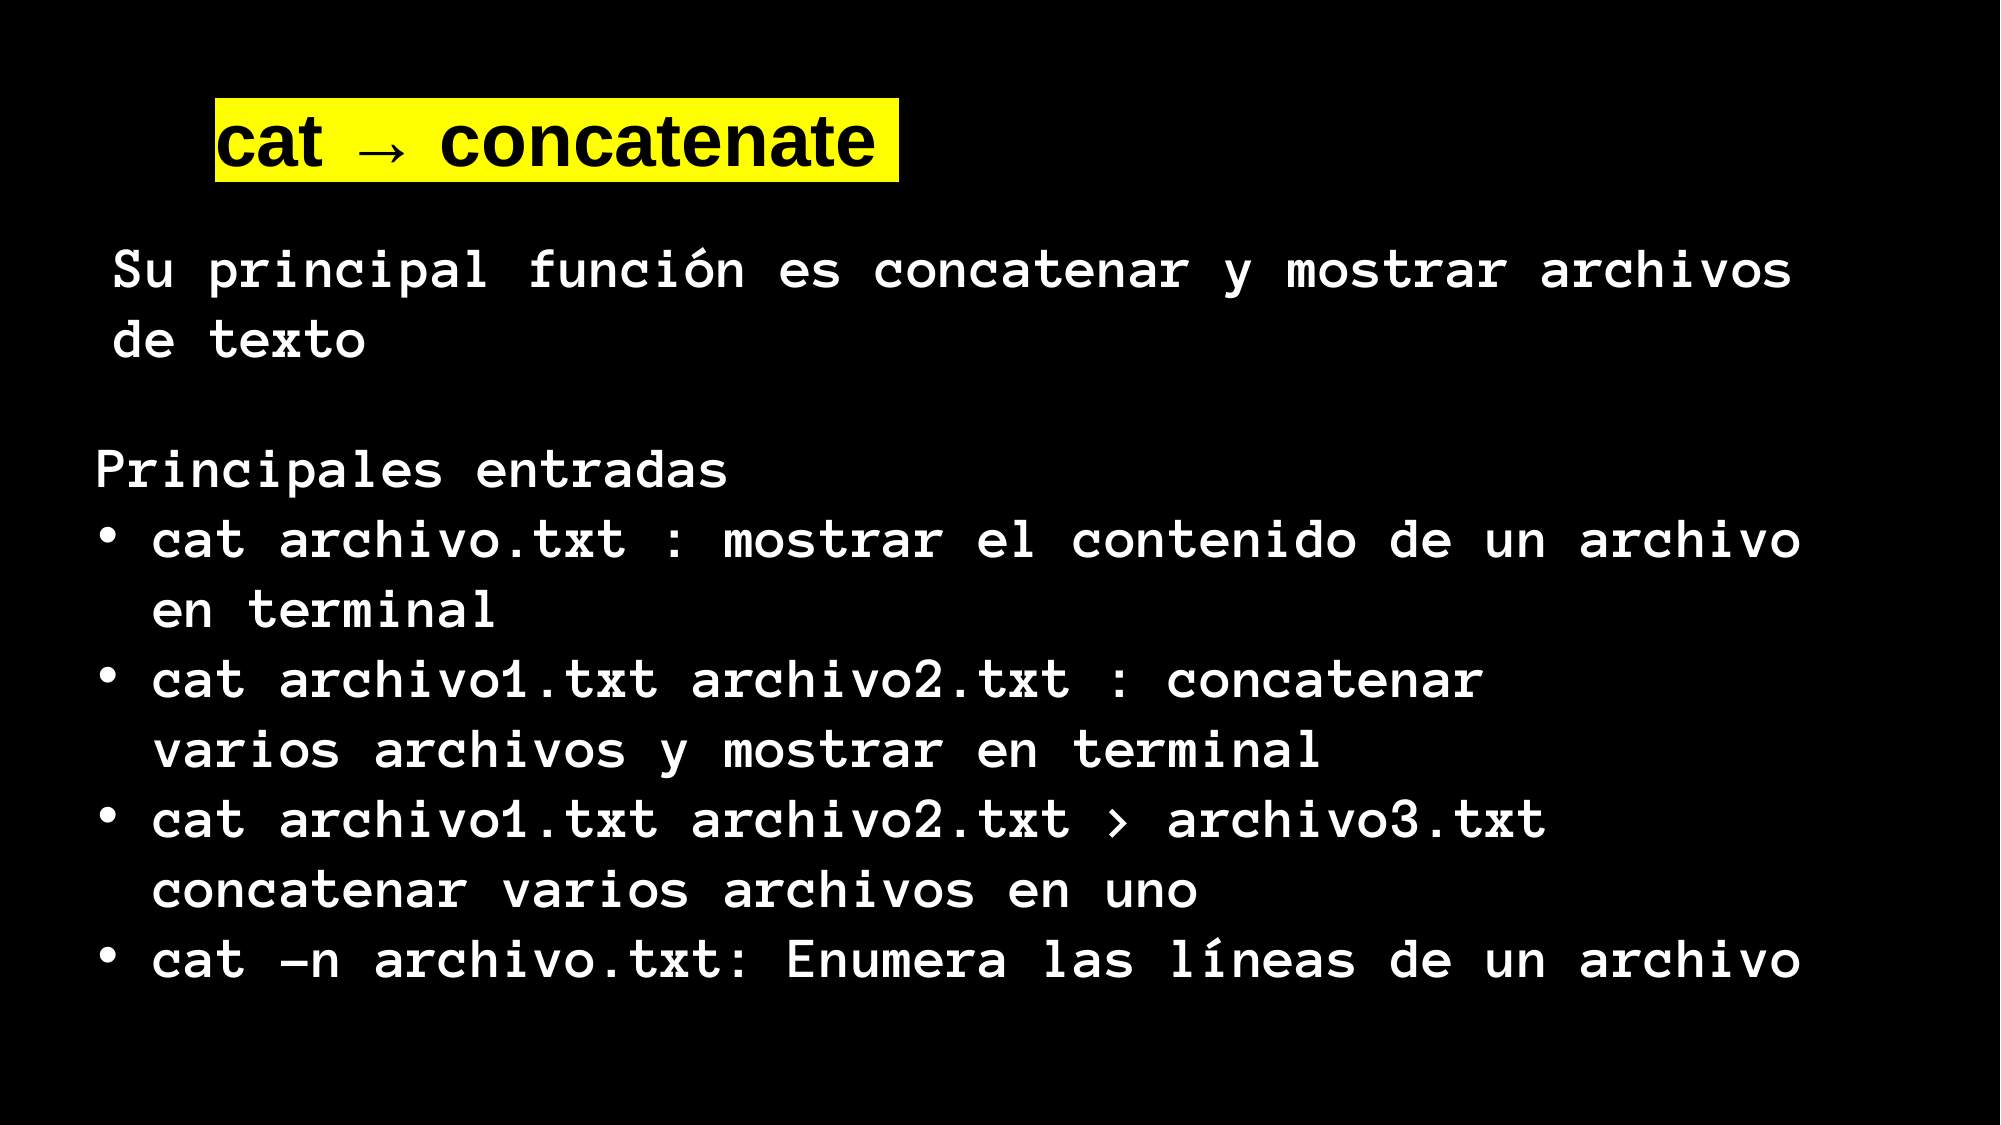

# cat → concatenate
Su principal función es concatenar y mostrar archivos de texto
Principales entradas
cat archivo.txt : mostrar el contenido de un archivo en terminal
cat archivo1.txt archivo2.txt : concatenar varios archivos y mostrar en terminal
cat archivo1.txt archivo2.txt > archivo3.txt concatenar varios archivos en uno
cat -n archivo.txt: Enumera las líneas de un archivo